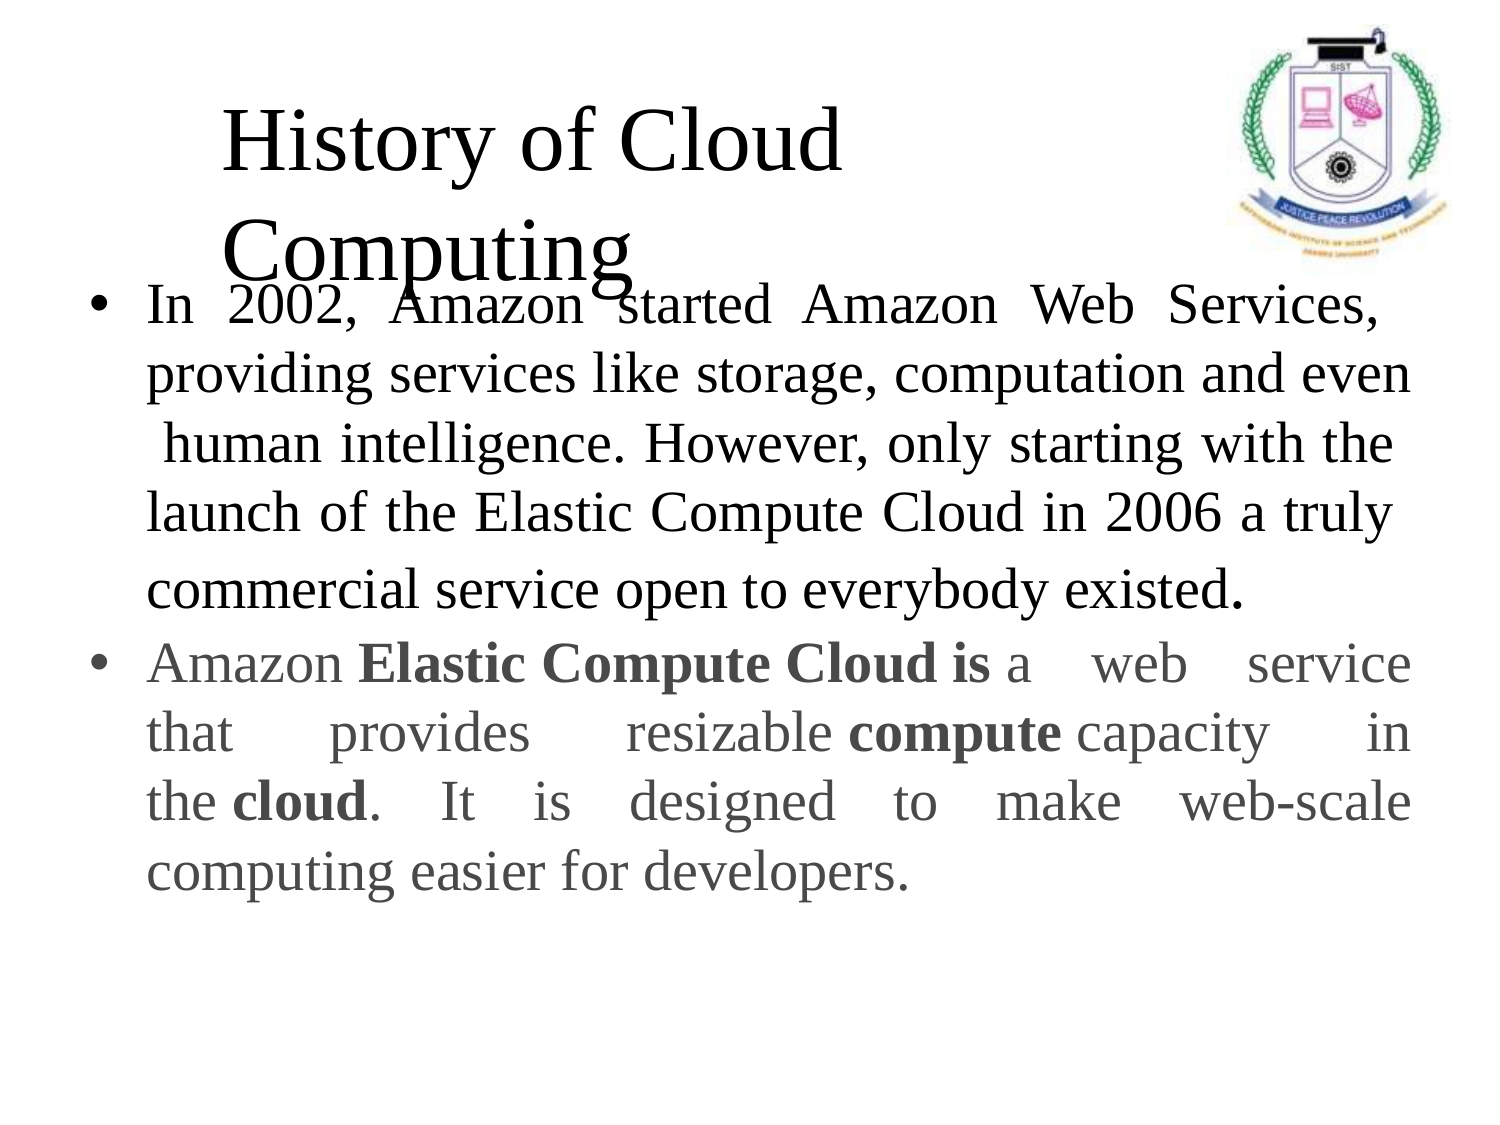

# History of Cloud Computing
In 2002, Amazon started Amazon Web Services,  providing services like storage, computation and even  human intelligence. However, only starting with the  launch of the Elastic Compute Cloud in 2006 a truly  commercial service open to everybody existed.
Amazon Elastic Compute Cloud is a web service that provides resizable compute capacity in the cloud. It is designed to make web-scale computing easier for developers.